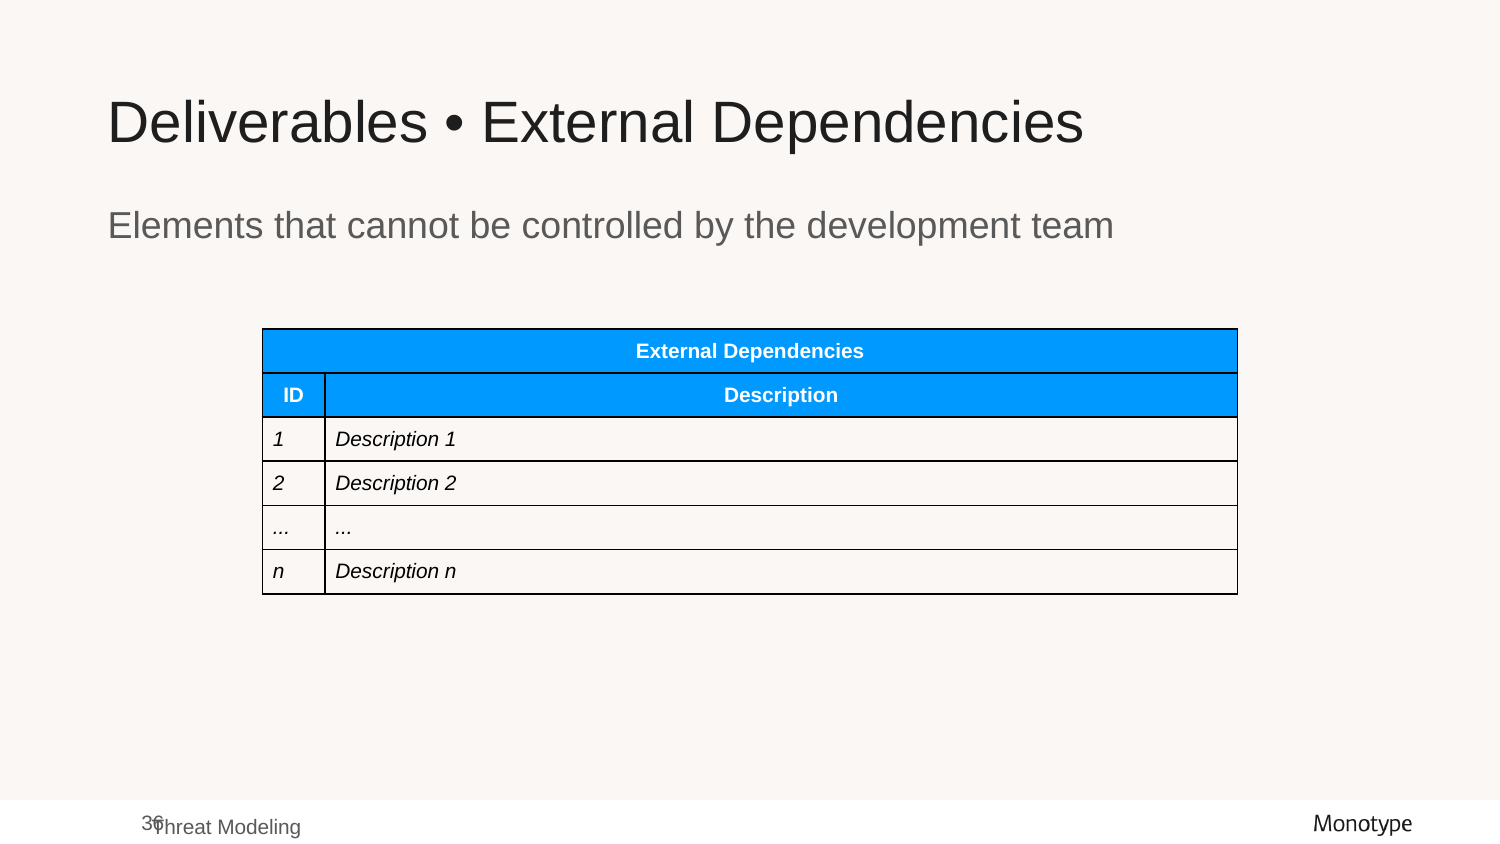

# Deliverables • External Dependencies
Elements that cannot be controlled by the development team

| External Dependencies |  |
| --- | --- |
| ID | Description |
| 1 | Description 1 |
| 2 | Description 2 |
| ... | ... |
| n | Description n |
36
Threat Modeling